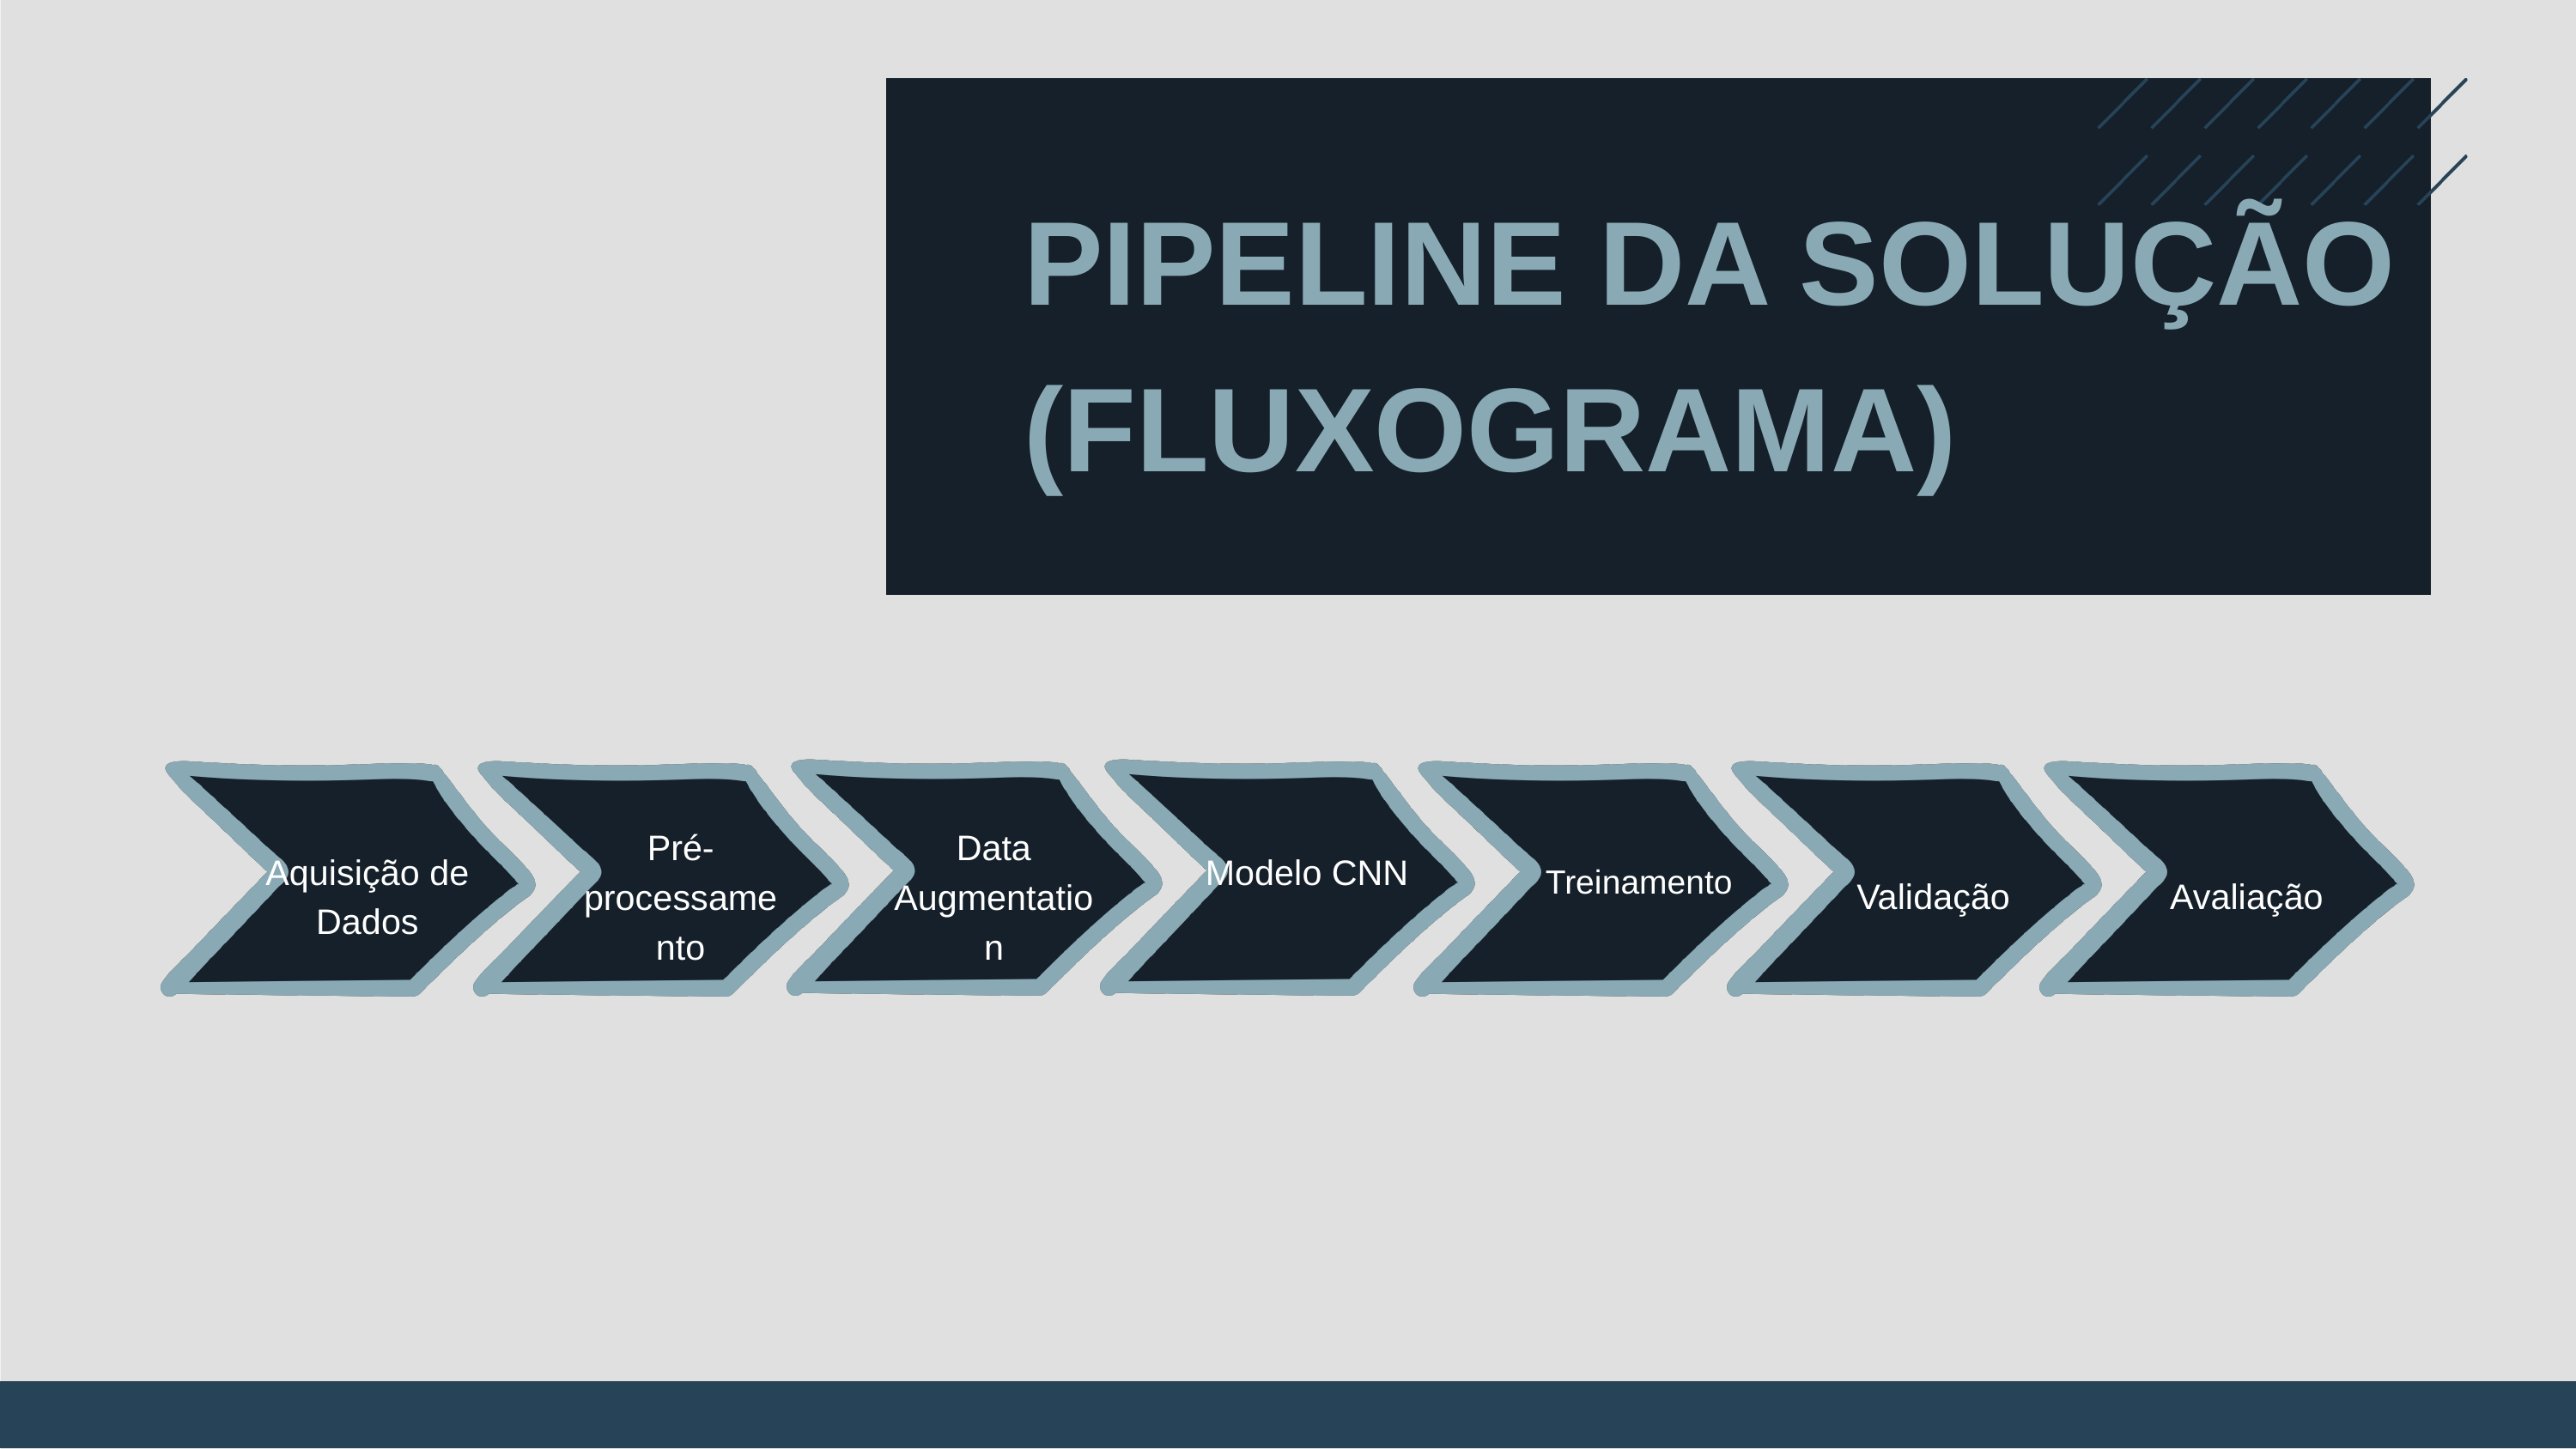

PIPELINE DA SOLUÇÃO (FLUXOGRAMA)

Pré-processamento
Data Augmentation
Aquisição de Dados
Modelo CNN
Treinamento
Validação
Avaliação